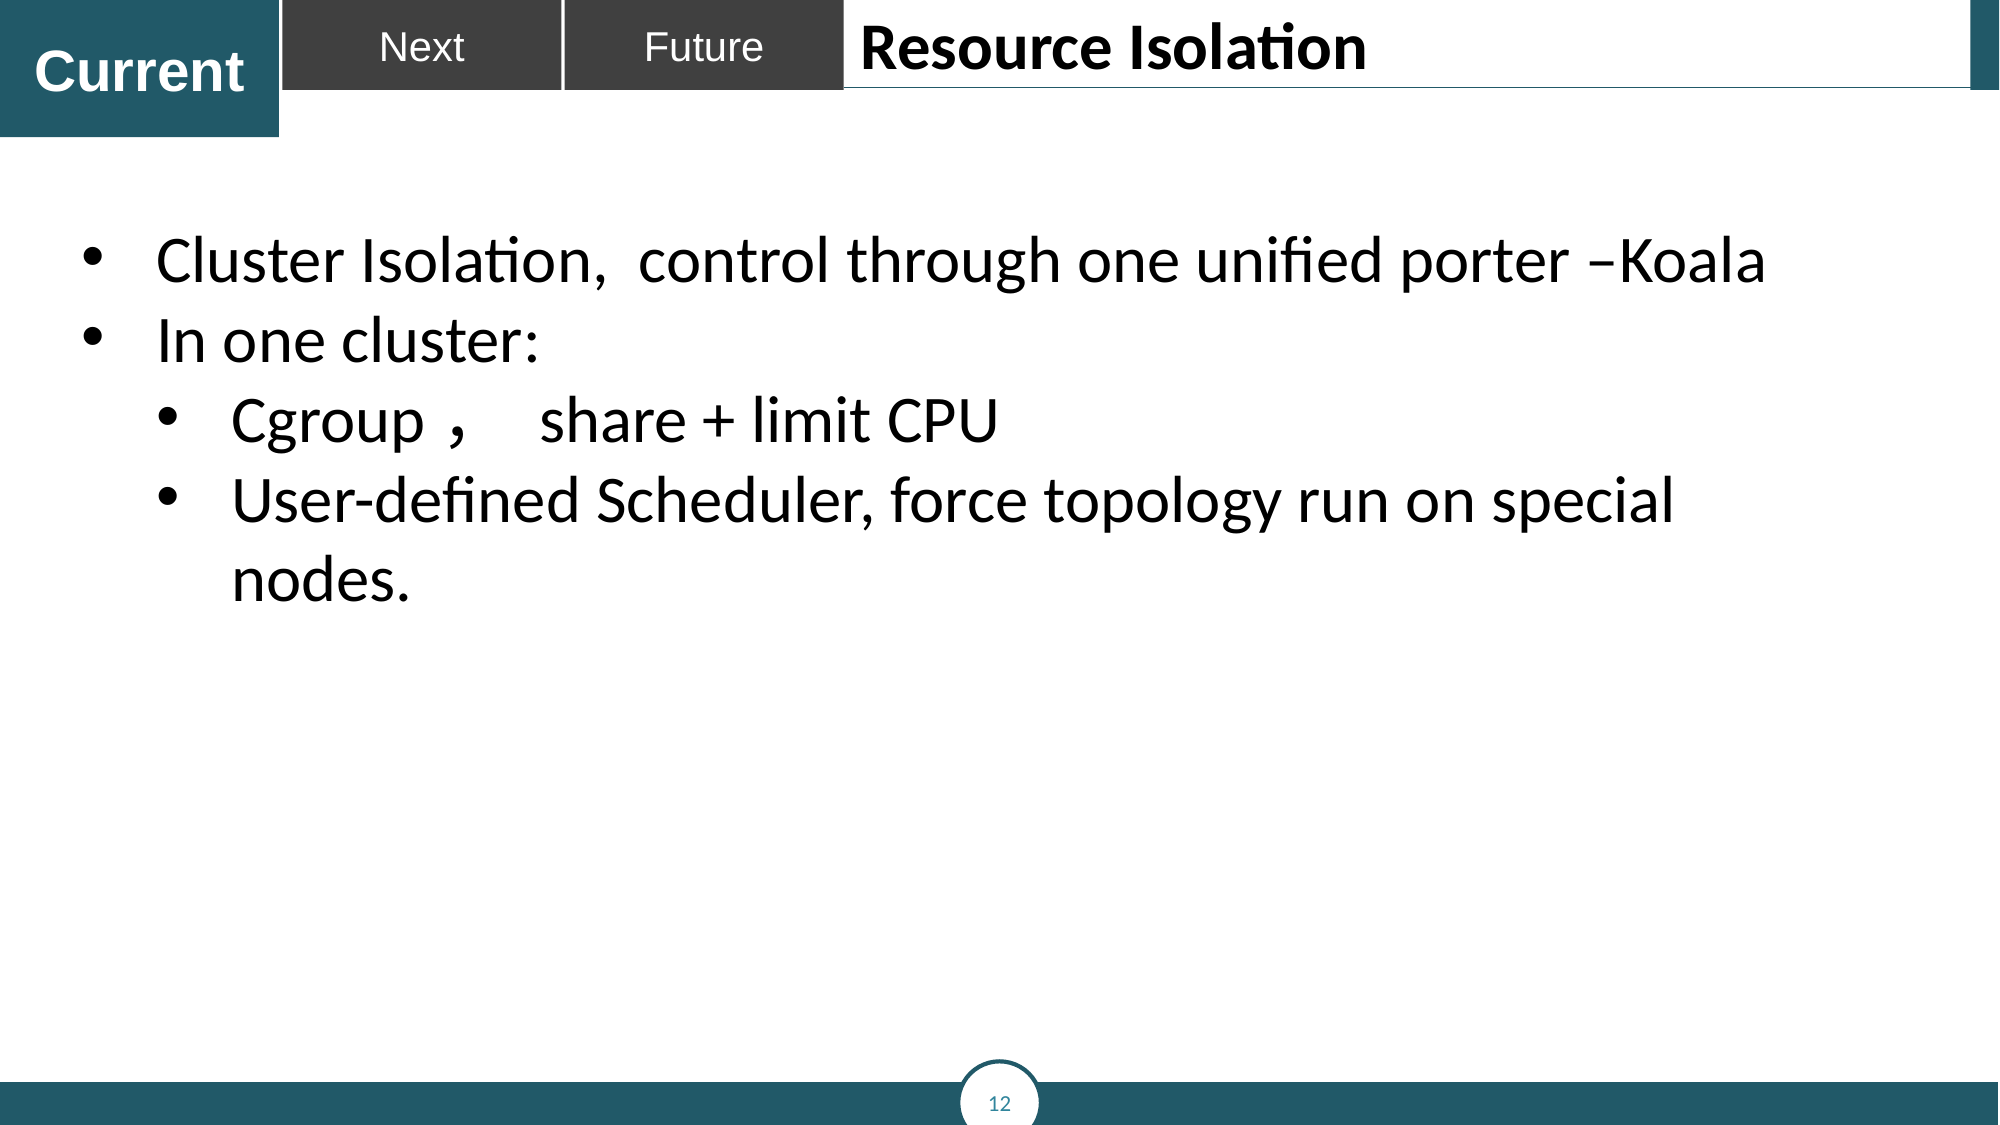

Resource Isolation
Cluster Isolation,  control through one unified porter –Koala
In one cluster:
Cgroup， share + limit CPU
User-defined Scheduler, force topology run on special nodes.